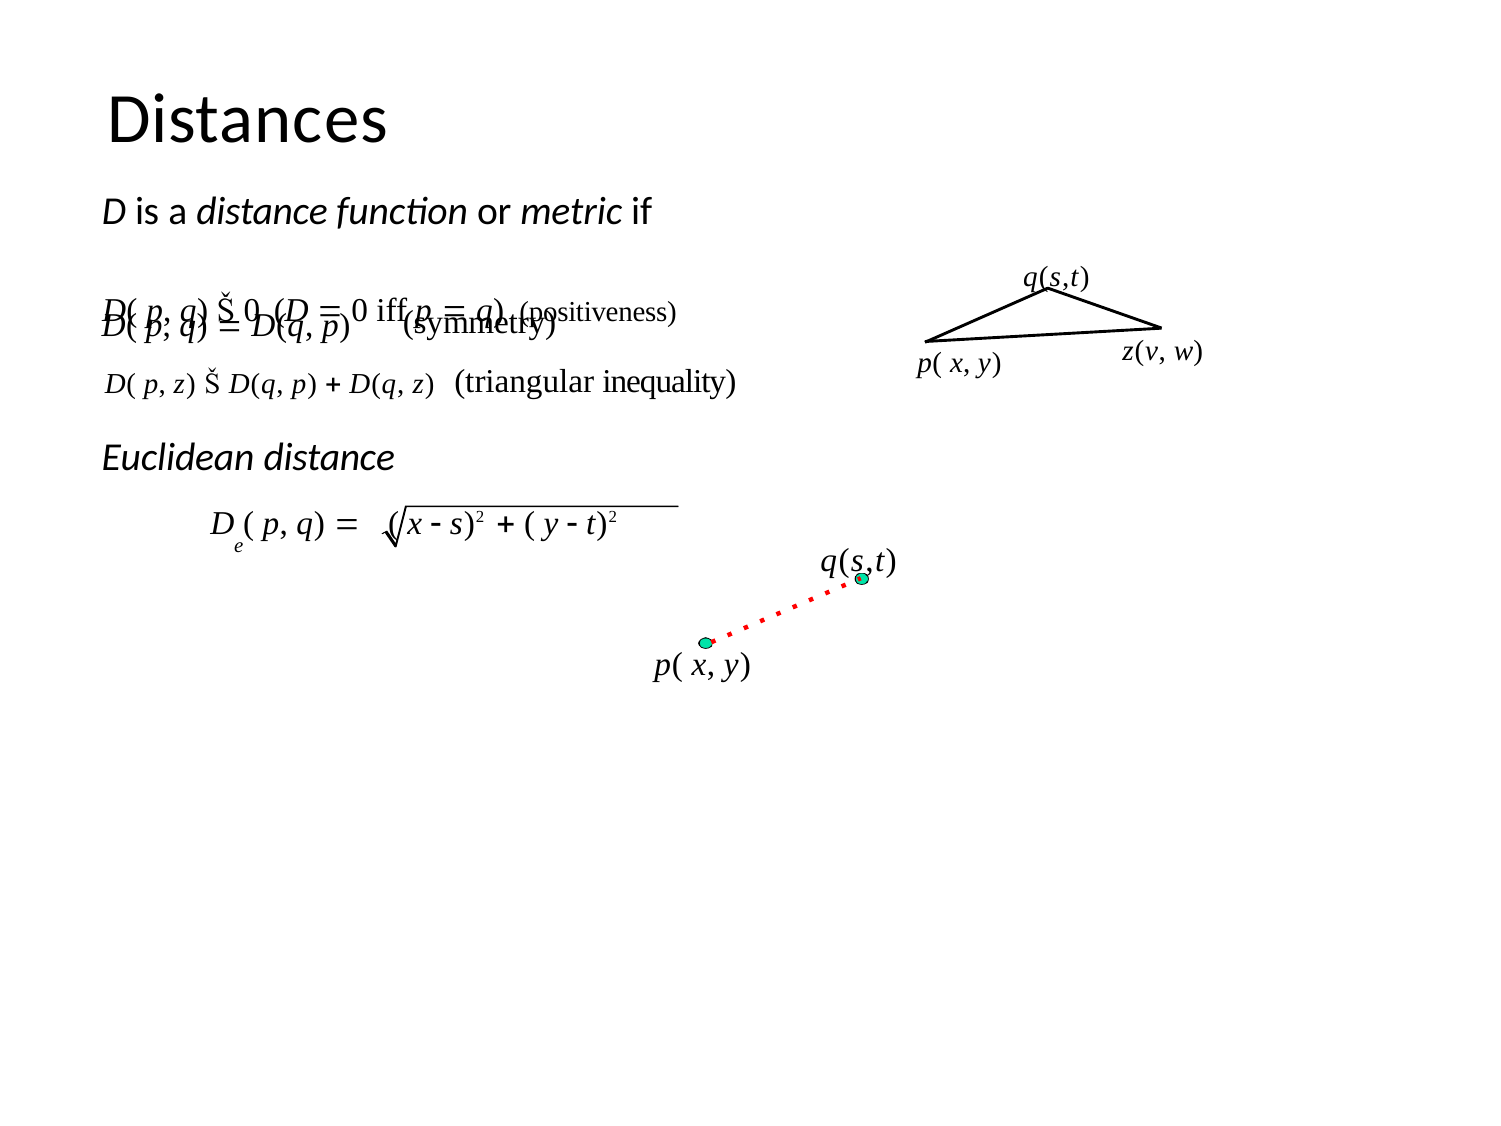

# Distances
D is a distance function or metric if
D( p, q) Š 0	(D = 0 iff p = q)	(positiveness)
q(s,t)

(symmetry)
D( p, q) = D(q, p)

z(v, w)
D( p, z) Š D(q, p) + D(q, z) (triangular inequality)
p( x, y)
Euclidean distance

D ( p, q) =	( x − s)2 + ( y − t)2
e
q(s,t)

p( x, y)